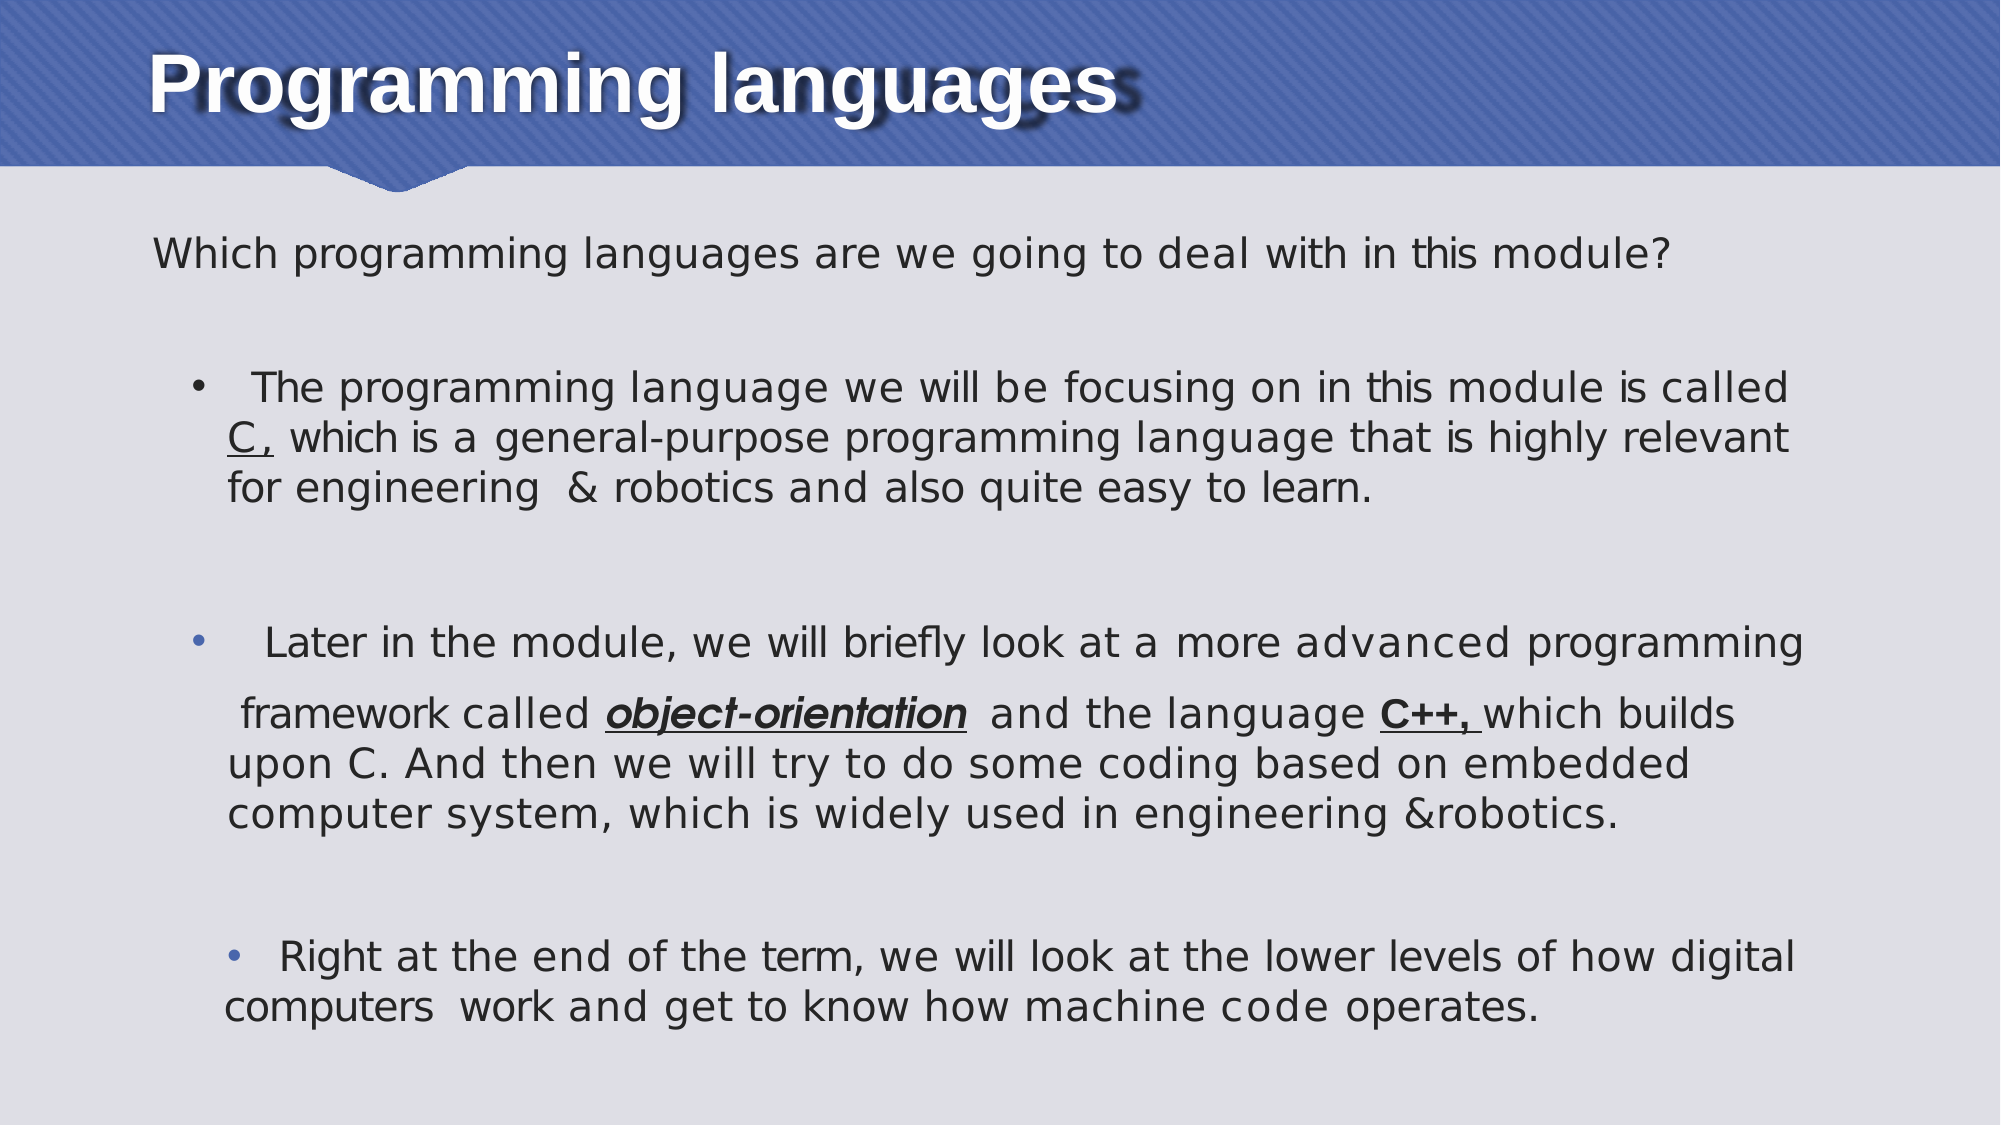

# Programming languages
Which programming languages are we going to deal with in this module?

  The programming language we will be focusing on in this module is called C, which is a general-purpose programming language that is highly relevant for engineering  & robotics and also quite easy to learn.

  Later in the module, we will briefly look at a more advanced programming
 framework called object-orientation  and the language C++, which builds upon C. And then we will try to do some coding based on embedded computer system, which is widely used in engineering &robotics.

  Right at the end of the term, we will look at the lower levels of how digital computers  work and get to know how machine code operates.